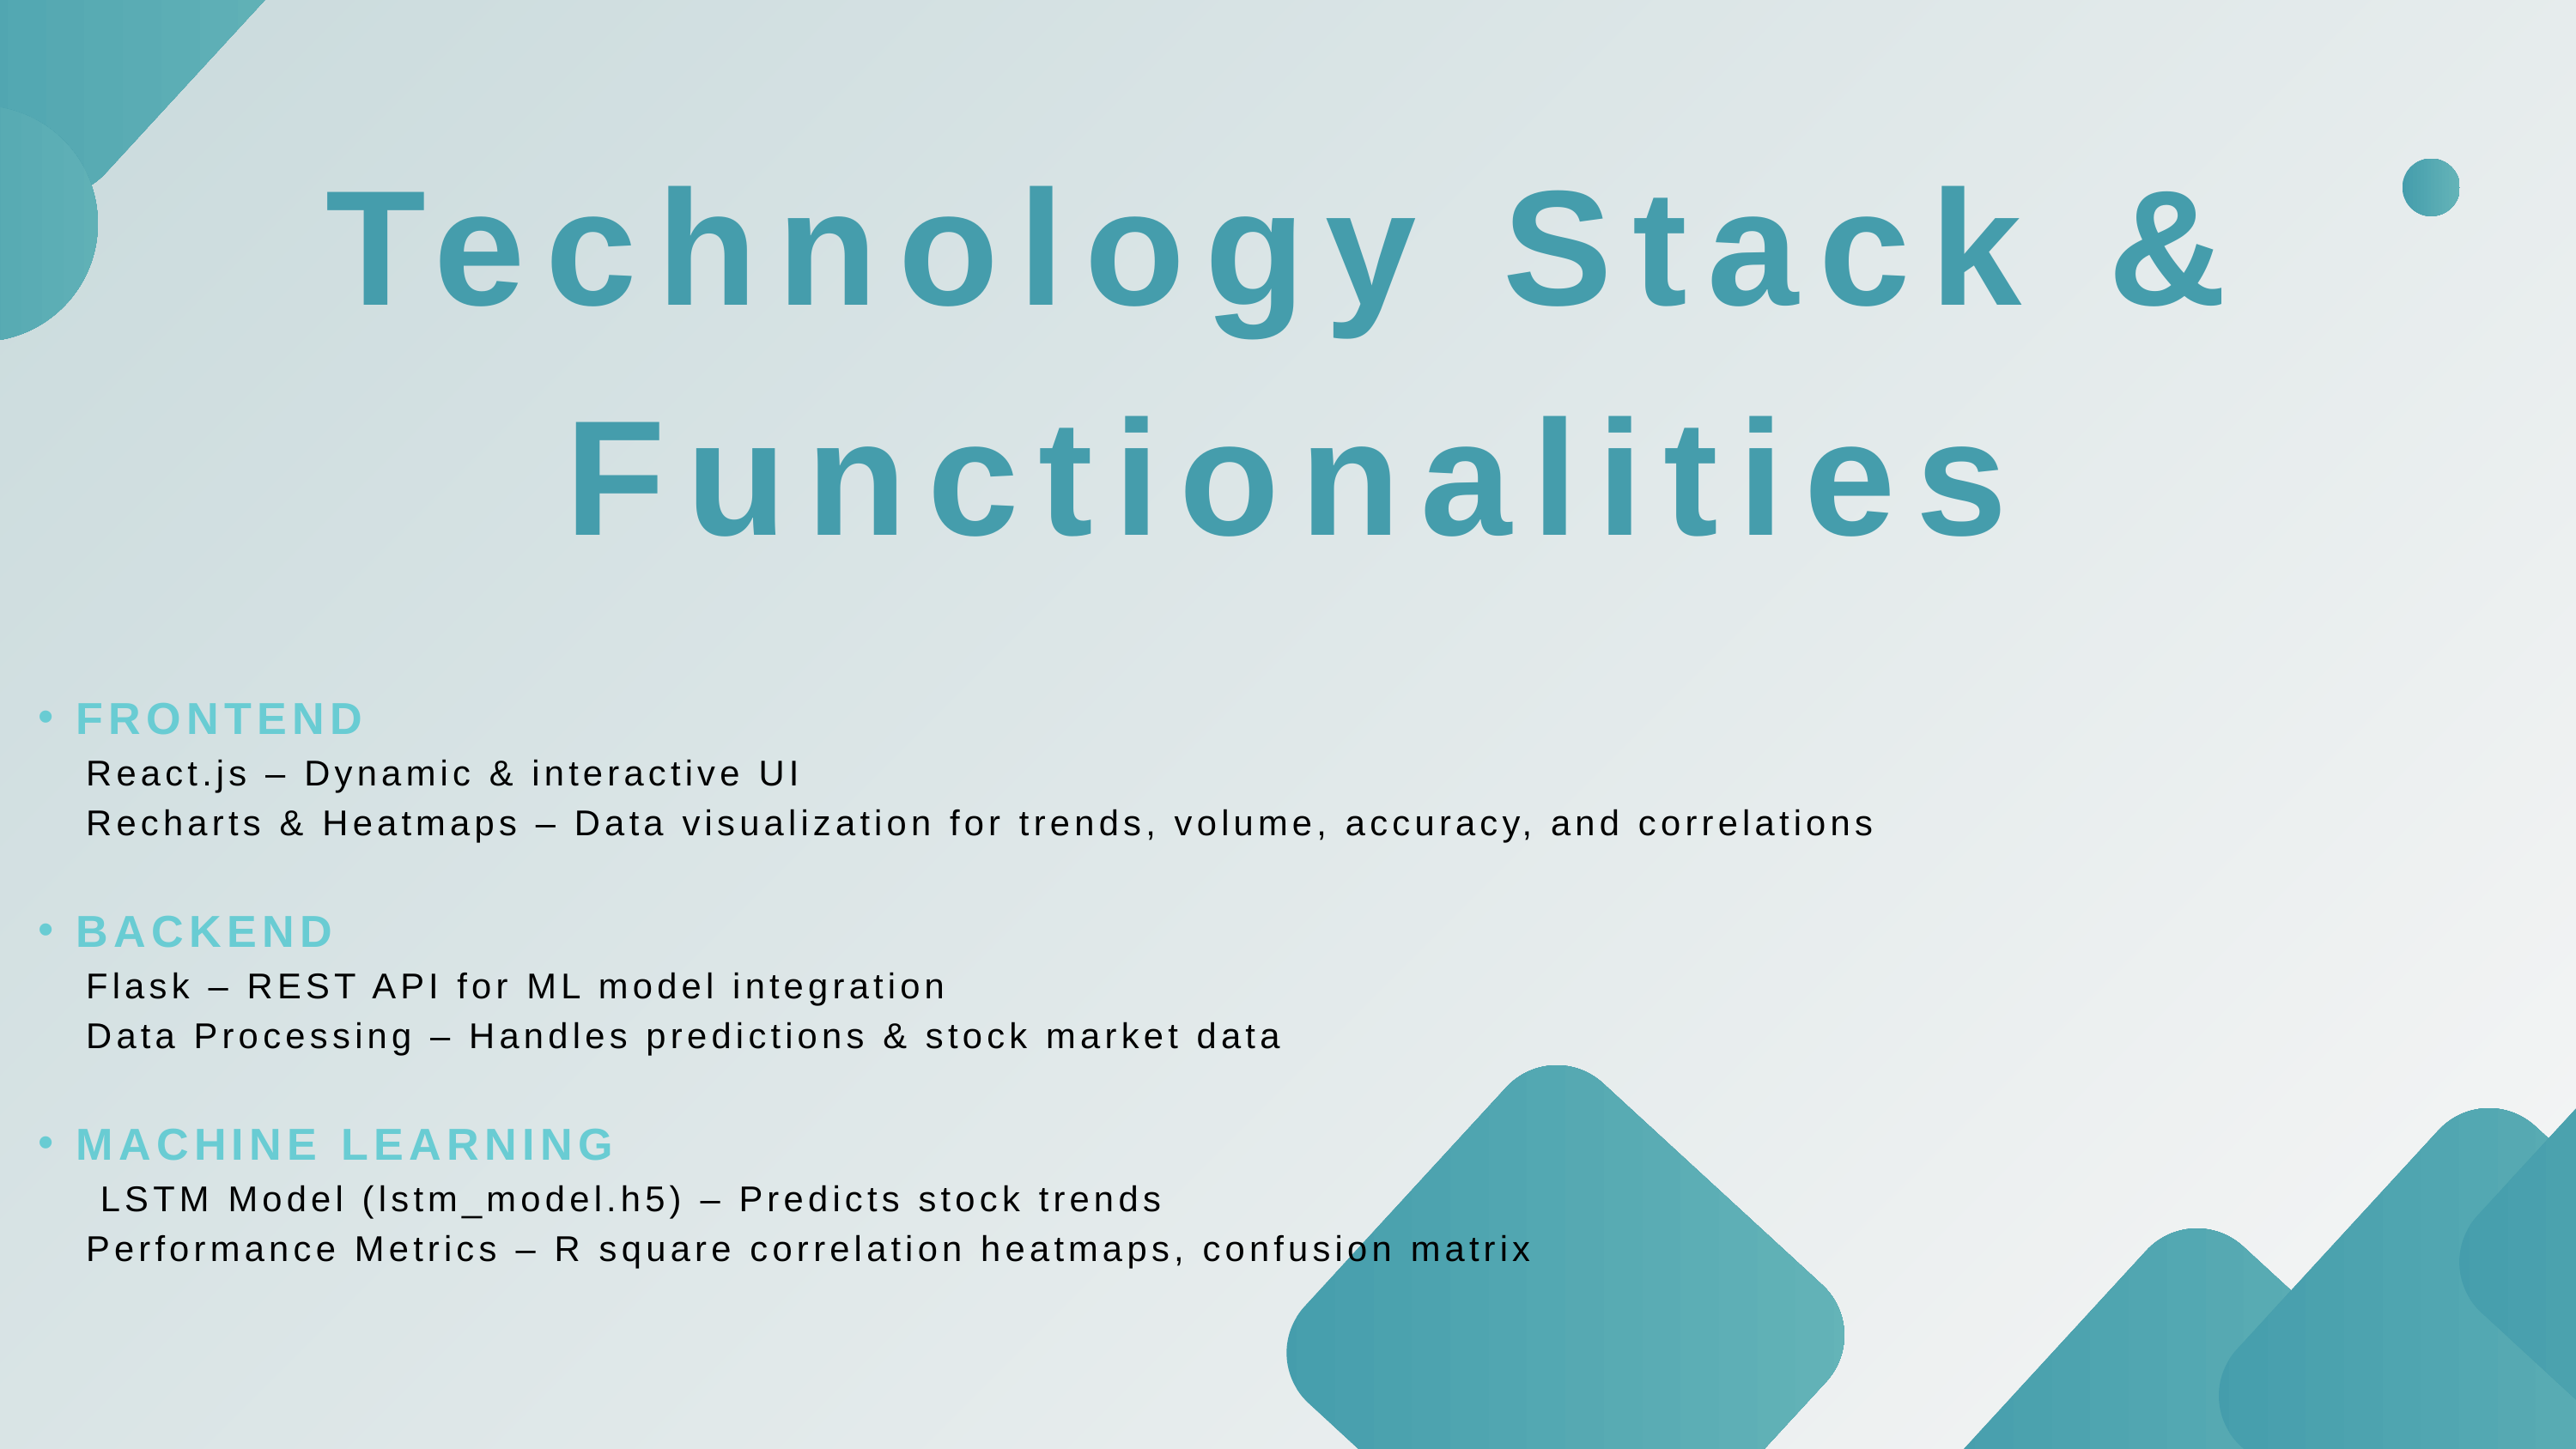

Technology Stack & Functionalities

FRONTEND
      React.js – Dynamic & interactive UI
      Recharts & Heatmaps – Data visualization for trends, volume, accuracy, and correlations

BACKEND
      Flask – REST API for ML model integration
      Data Processing – Handles predictions & stock market data

MACHINE LEARNING
       LSTM Model (lstm_model.h5) – Predicts stock trends
      Performance Metrics – R square correlation heatmaps, confusion matrix